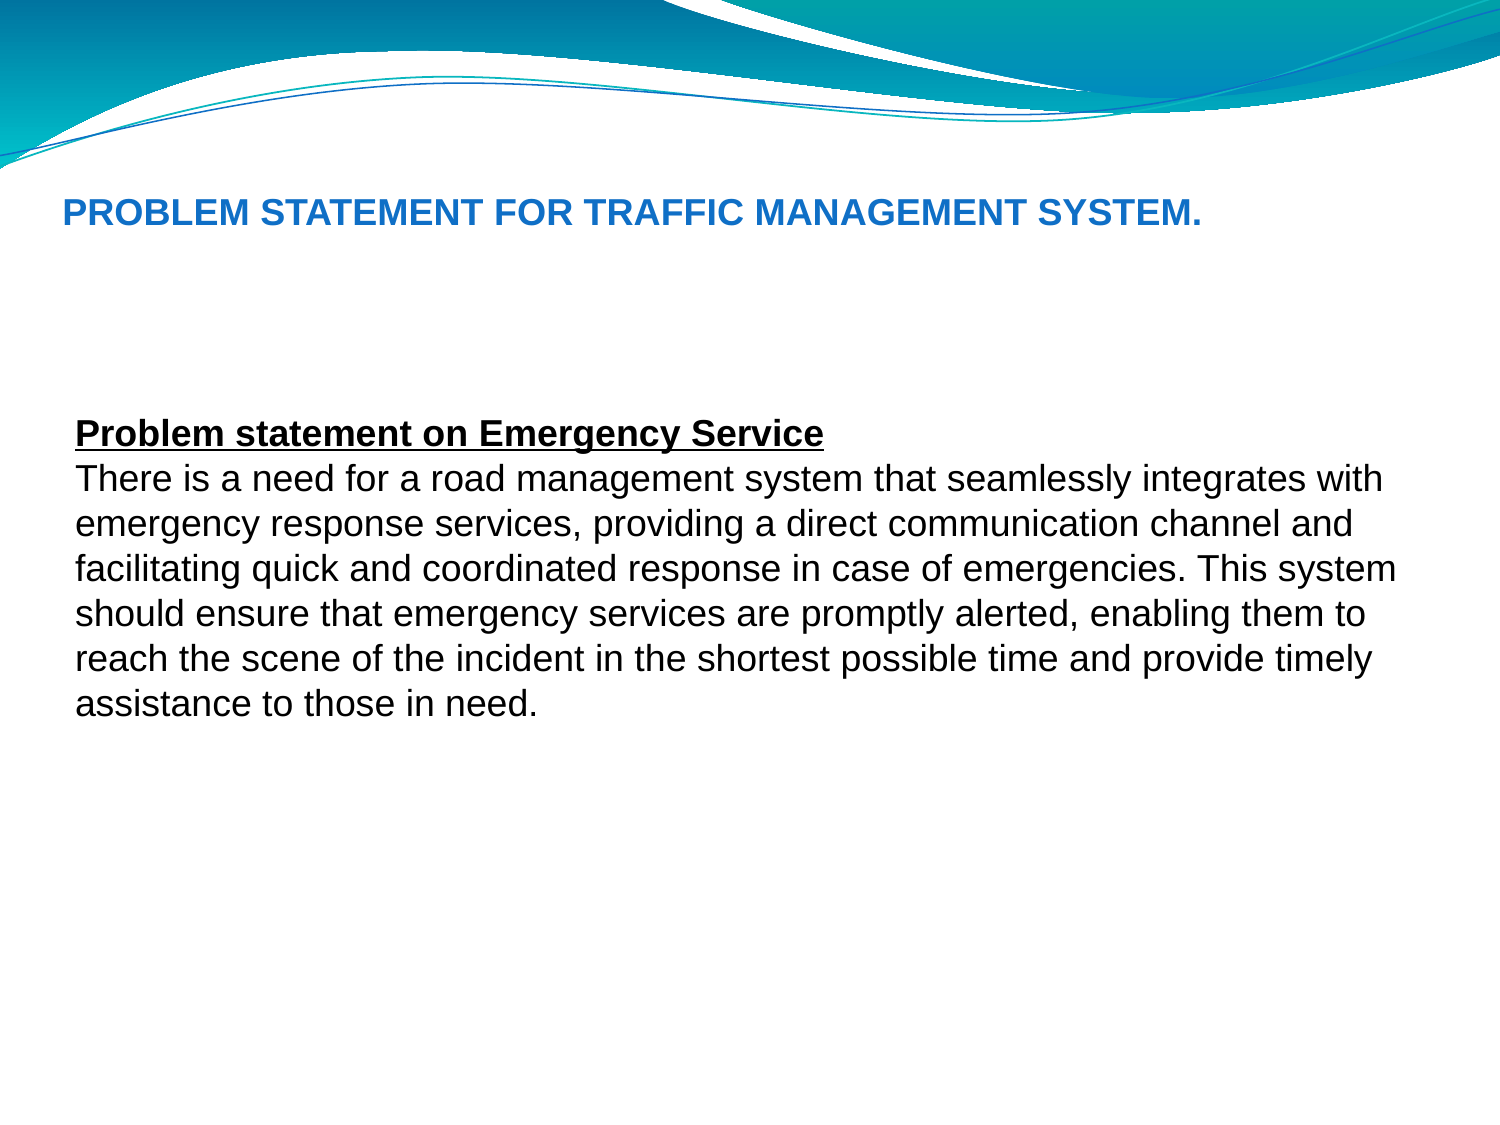

# Problem Statement for traffic management system.
Problem statement on Emergency Service
There is a need for a road management system that seamlessly integrates with emergency response services, providing a direct communication channel and facilitating quick and coordinated response in case of emergencies. This system should ensure that emergency services are promptly alerted, enabling them to reach the scene of the incident in the shortest possible time and provide timely assistance to those in need.